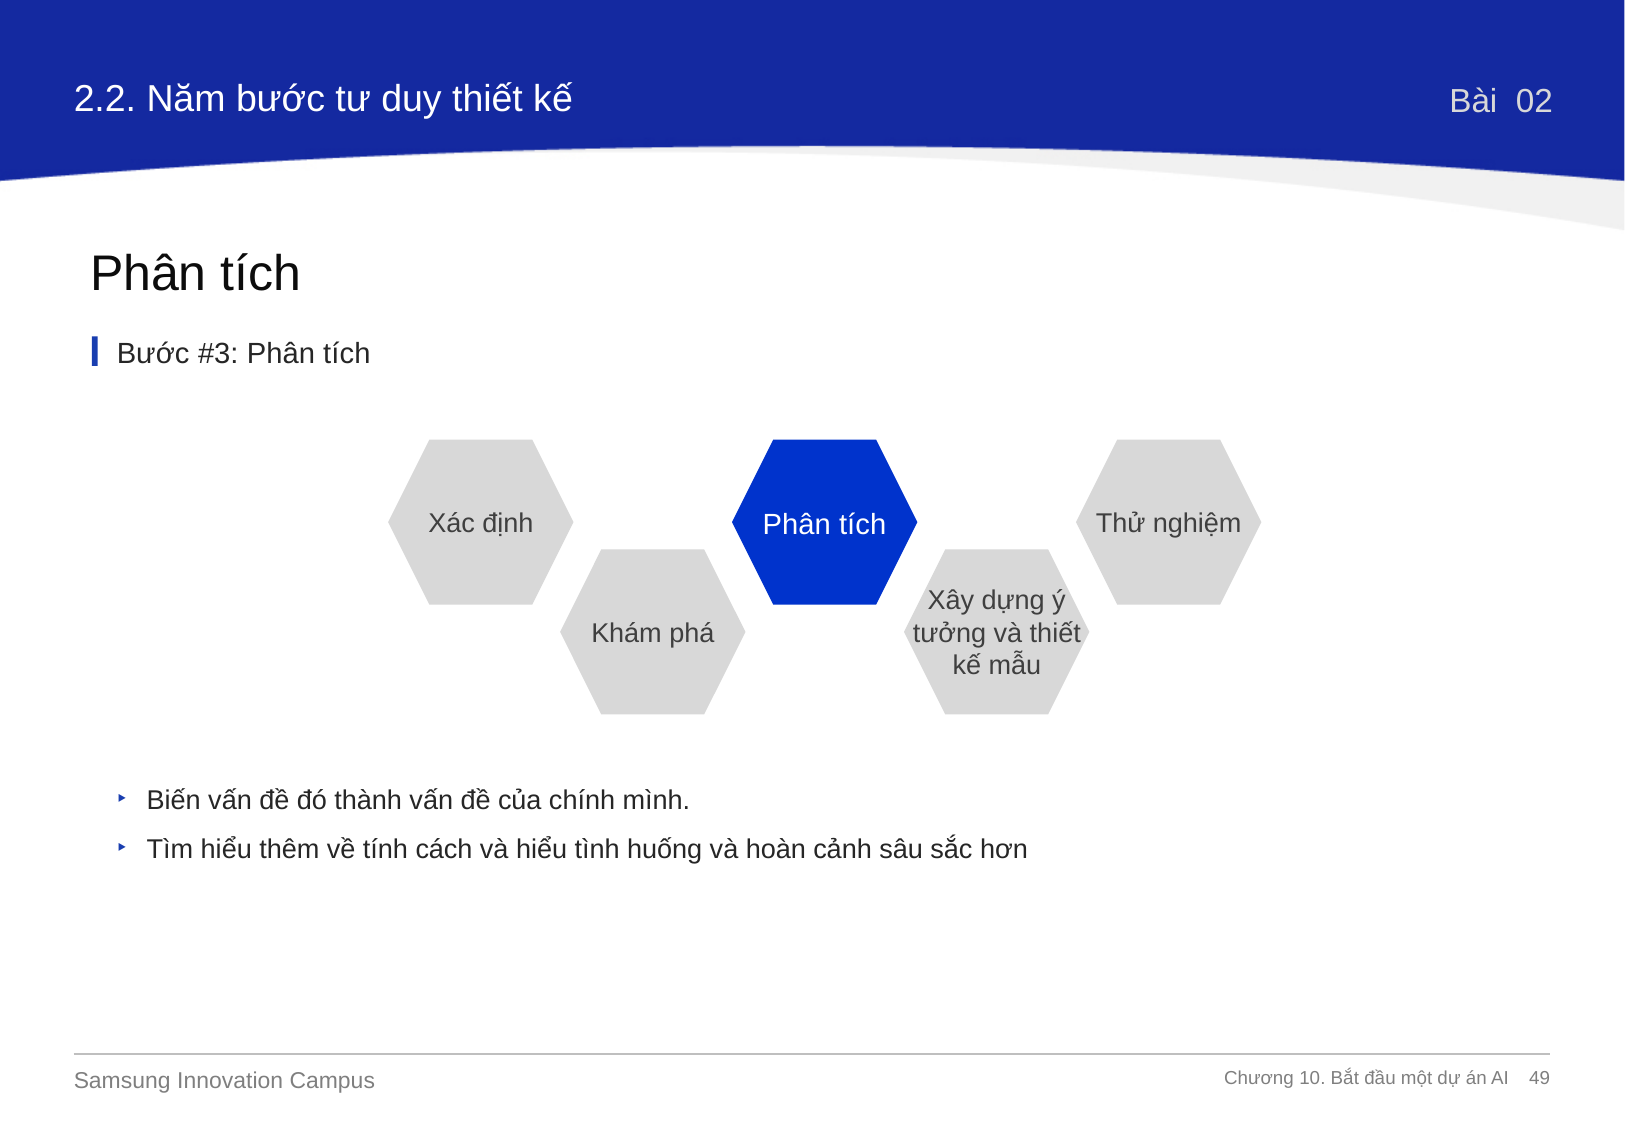

2.2. Năm bước tư duy thiết kế
Bài  02
Phân tích
Bước #3: Phân tích

Xác định
Phân tích
Thử nghiệm

Khám phá
Xây dựng ý tưởng và thiết kế mẫu
Biến vấn đề đó thành vấn đề của chính mình.
Tìm hiểu thêm về tính cách và hiểu tình huống và hoàn cảnh sâu sắc hơn